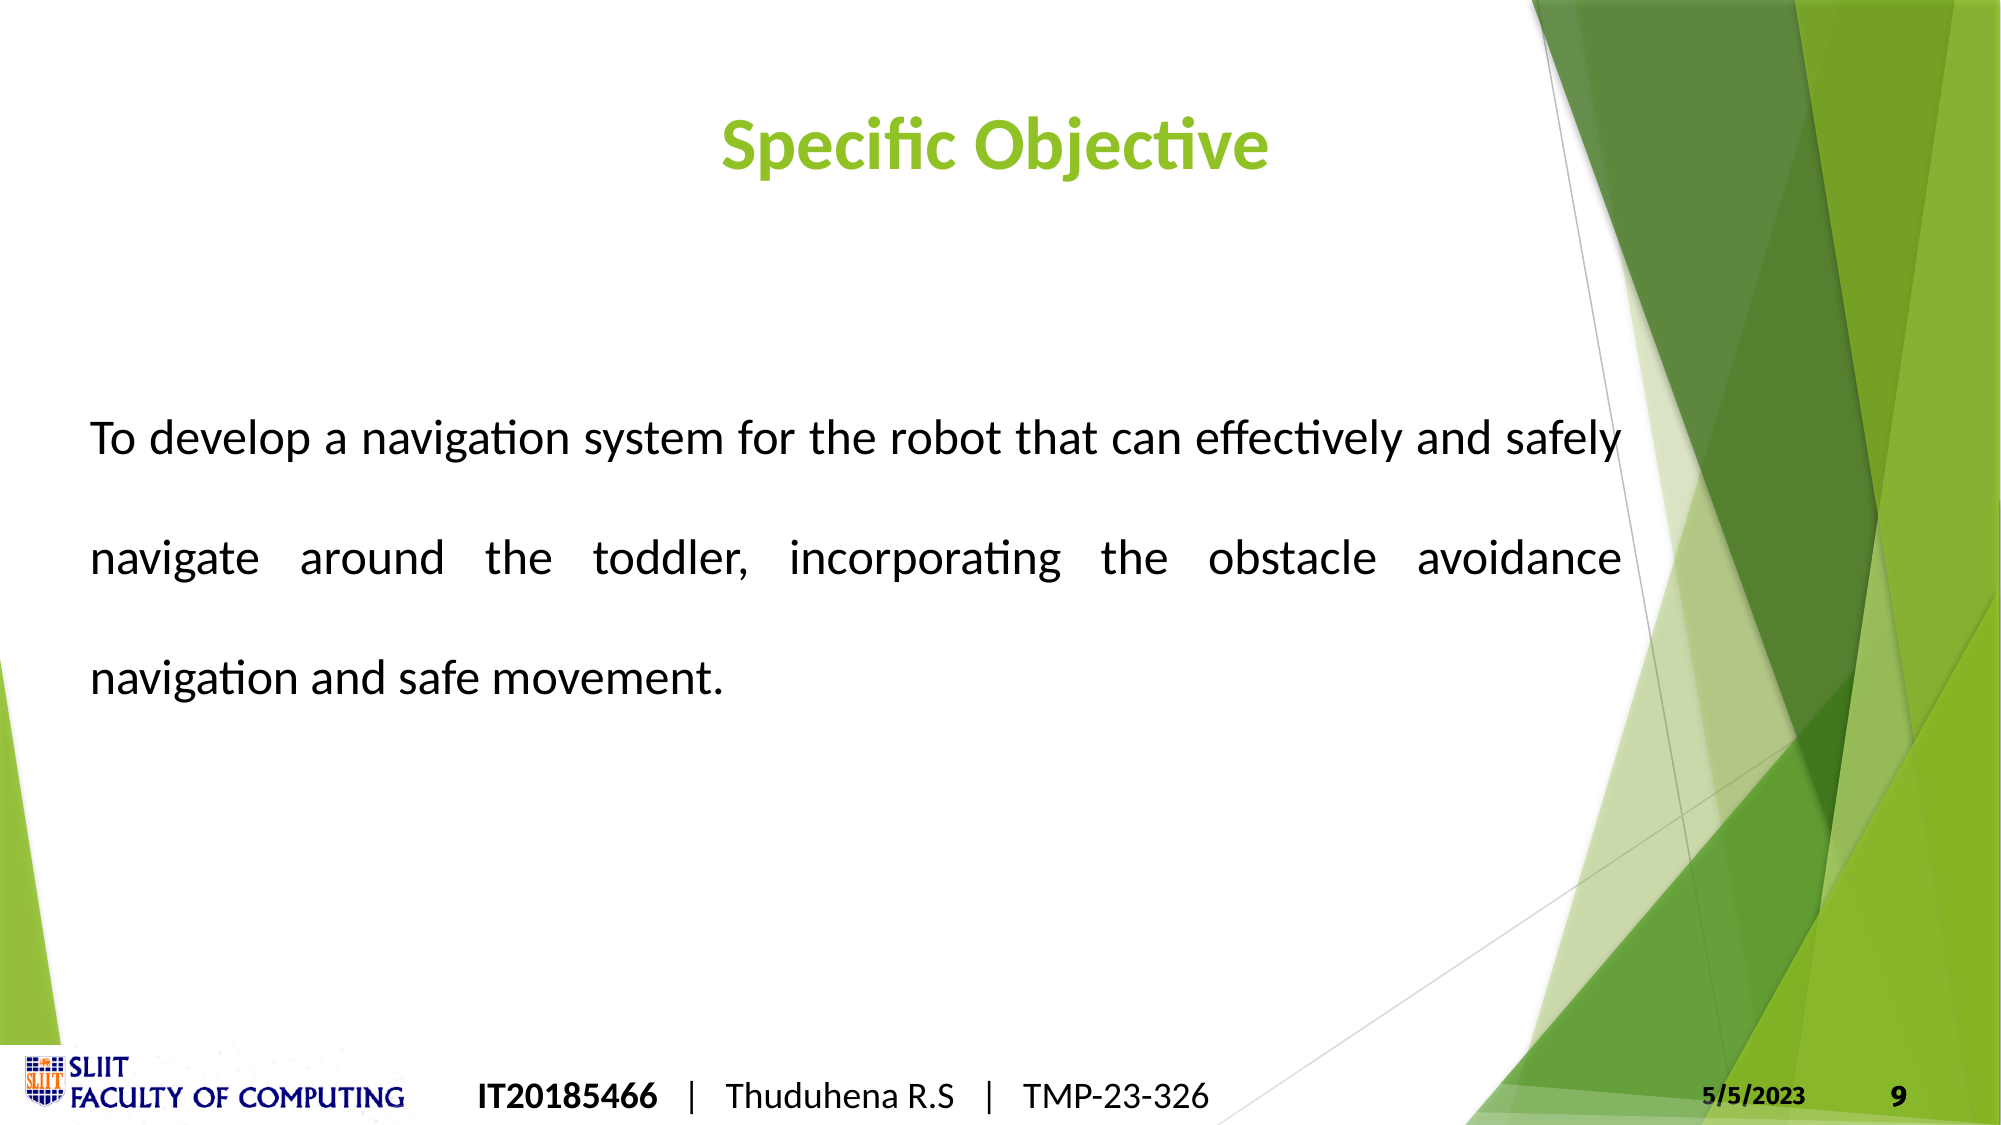

Specific Objective
To develop a navigation system for the robot that can effectively and safely navigate around the toddler, incorporating the obstacle avoidance navigation and safe movement.

IT20185466   |   Thuduhena R.S   |   TMP-23-326